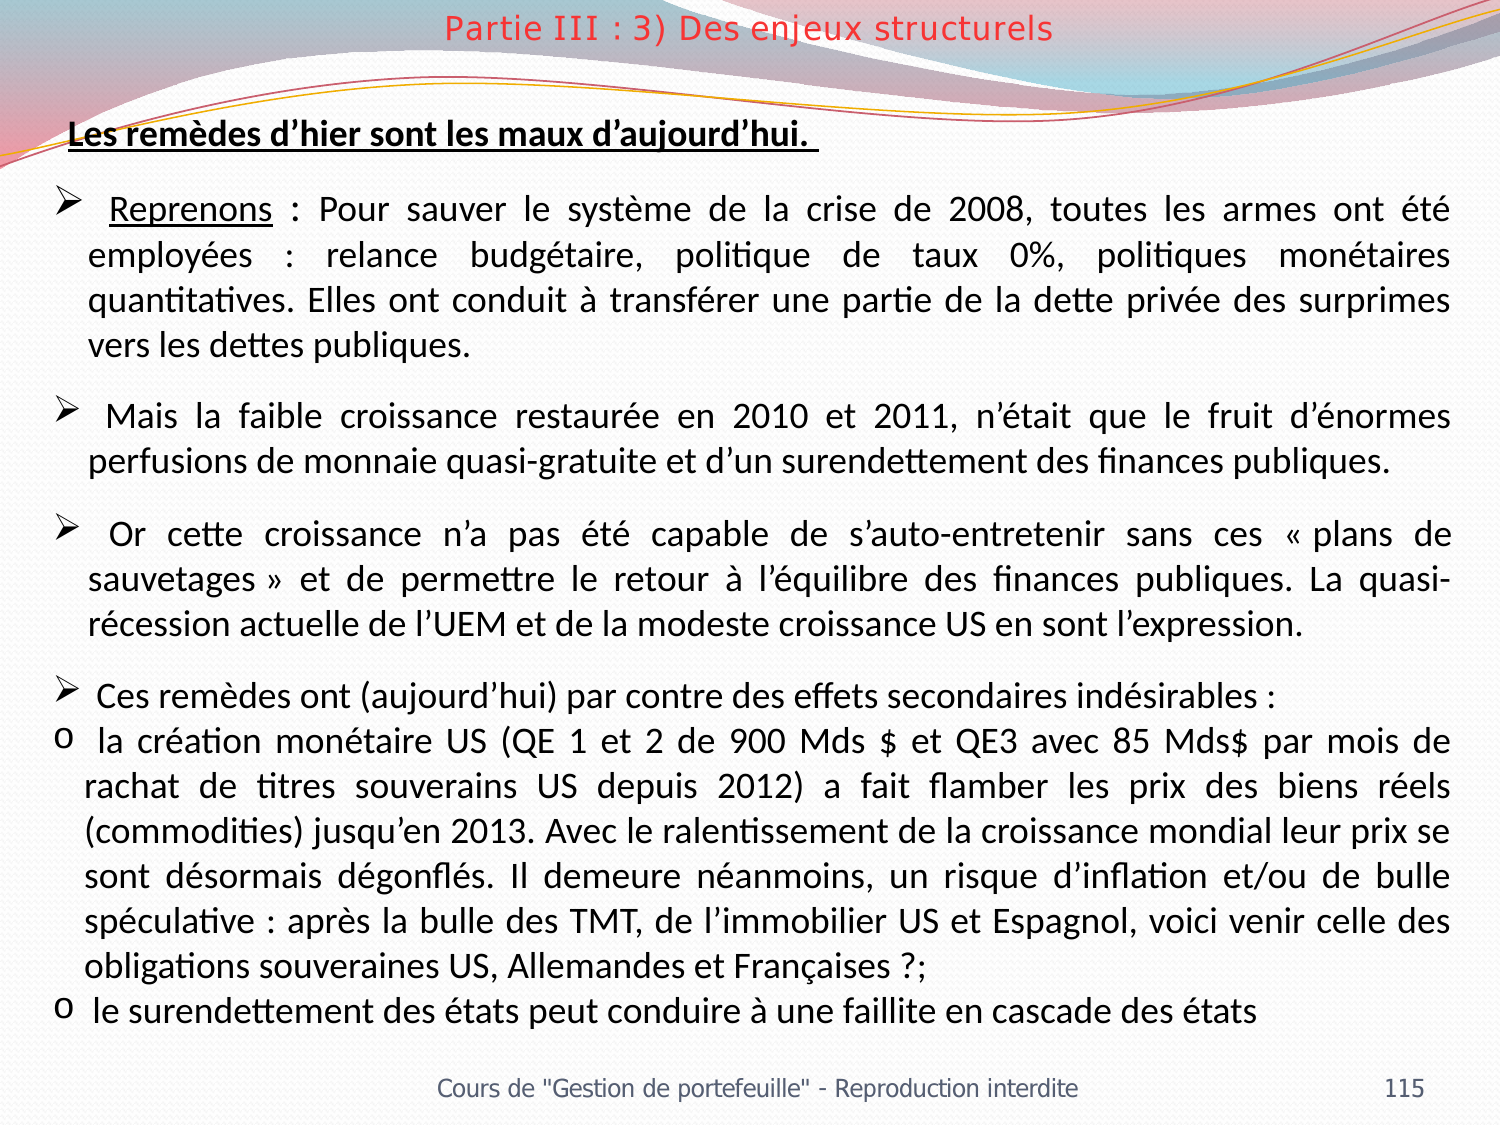

Partie III : 3) Des enjeux structurels
Les remèdes d’hier sont les maux d’aujourd’hui.
 Reprenons : Pour sauver le système de la crise de 2008, toutes les armes ont été employées : relance budgétaire, politique de taux 0%, politiques monétaires quantitatives. Elles ont conduit à transférer une partie de la dette privée des surprimes vers les dettes publiques.

 Mais la faible croissance restaurée en 2010 et 2011, n’était que le fruit d’énormes perfusions de monnaie quasi-gratuite et d’un surendettement des finances publiques.

 Or cette croissance n’a pas été capable de s’auto-entretenir sans ces « plans de sauvetages » et de permettre le retour à l’équilibre des finances publiques. La quasi-récession actuelle de l’UEM et de la modeste croissance US en sont l’expression.

 Ces remèdes ont (aujourd’hui) par contre des effets secondaires indésirables :
 la création monétaire US (QE 1 et 2 de 900 Mds $ et QE3 avec 85 Mds$ par mois de rachat de titres souverains US depuis 2012) a fait flamber les prix des biens réels (commodities) jusqu’en 2013. Avec le ralentissement de la croissance mondial leur prix se sont désormais dégonflés. Il demeure néanmoins, un risque d’inflation et/ou de bulle spéculative : après la bulle des TMT, de l’immobilier US et Espagnol, voici venir celle des obligations souveraines US, Allemandes et Françaises ?;
 le surendettement des états peut conduire à une faillite en cascade des états
Cours de "Gestion de portefeuille" - Reproduction interdite
115